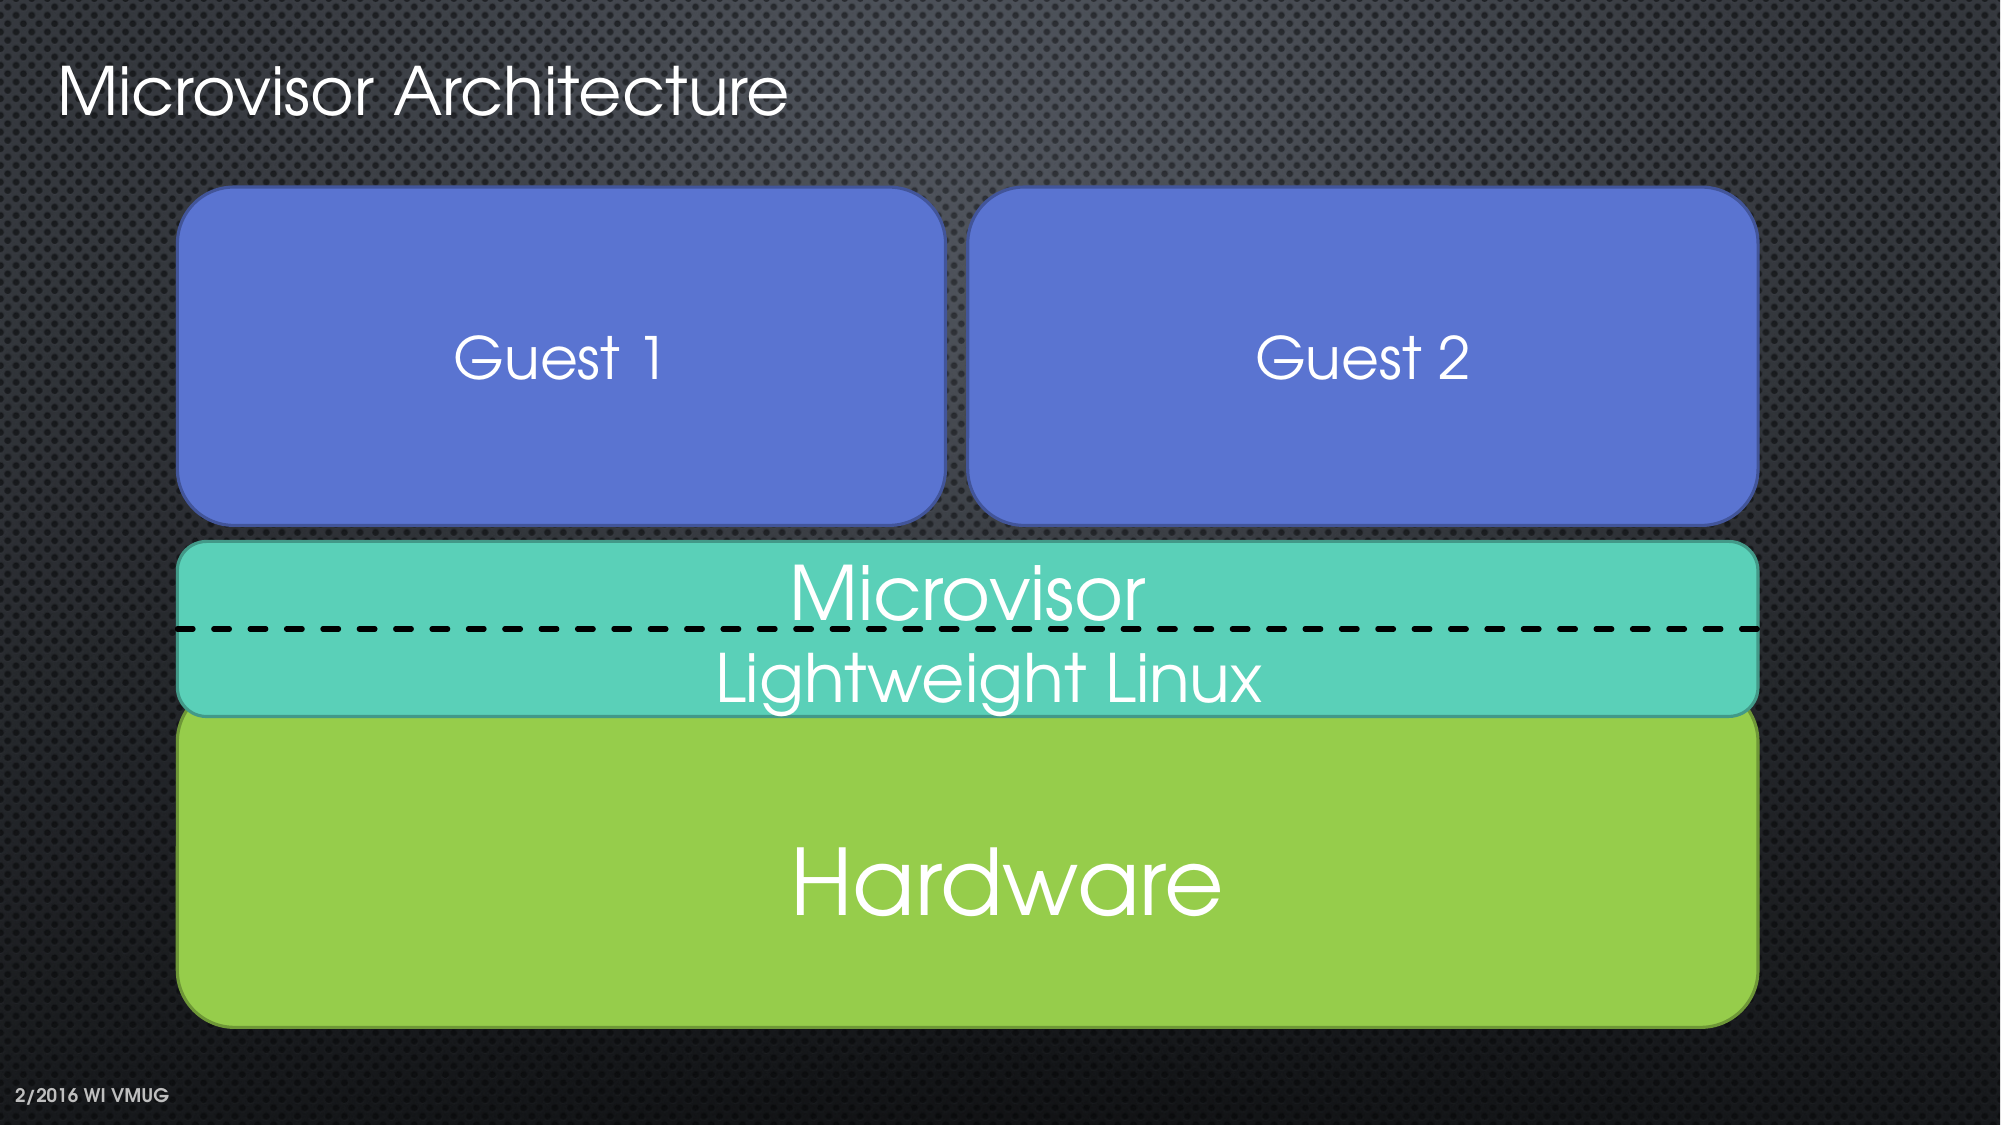

Microvisor Architecture
Guest 1
Guest 2
Microvisor

Lightweight Linux

Hardware
2/2016 WI VMUG